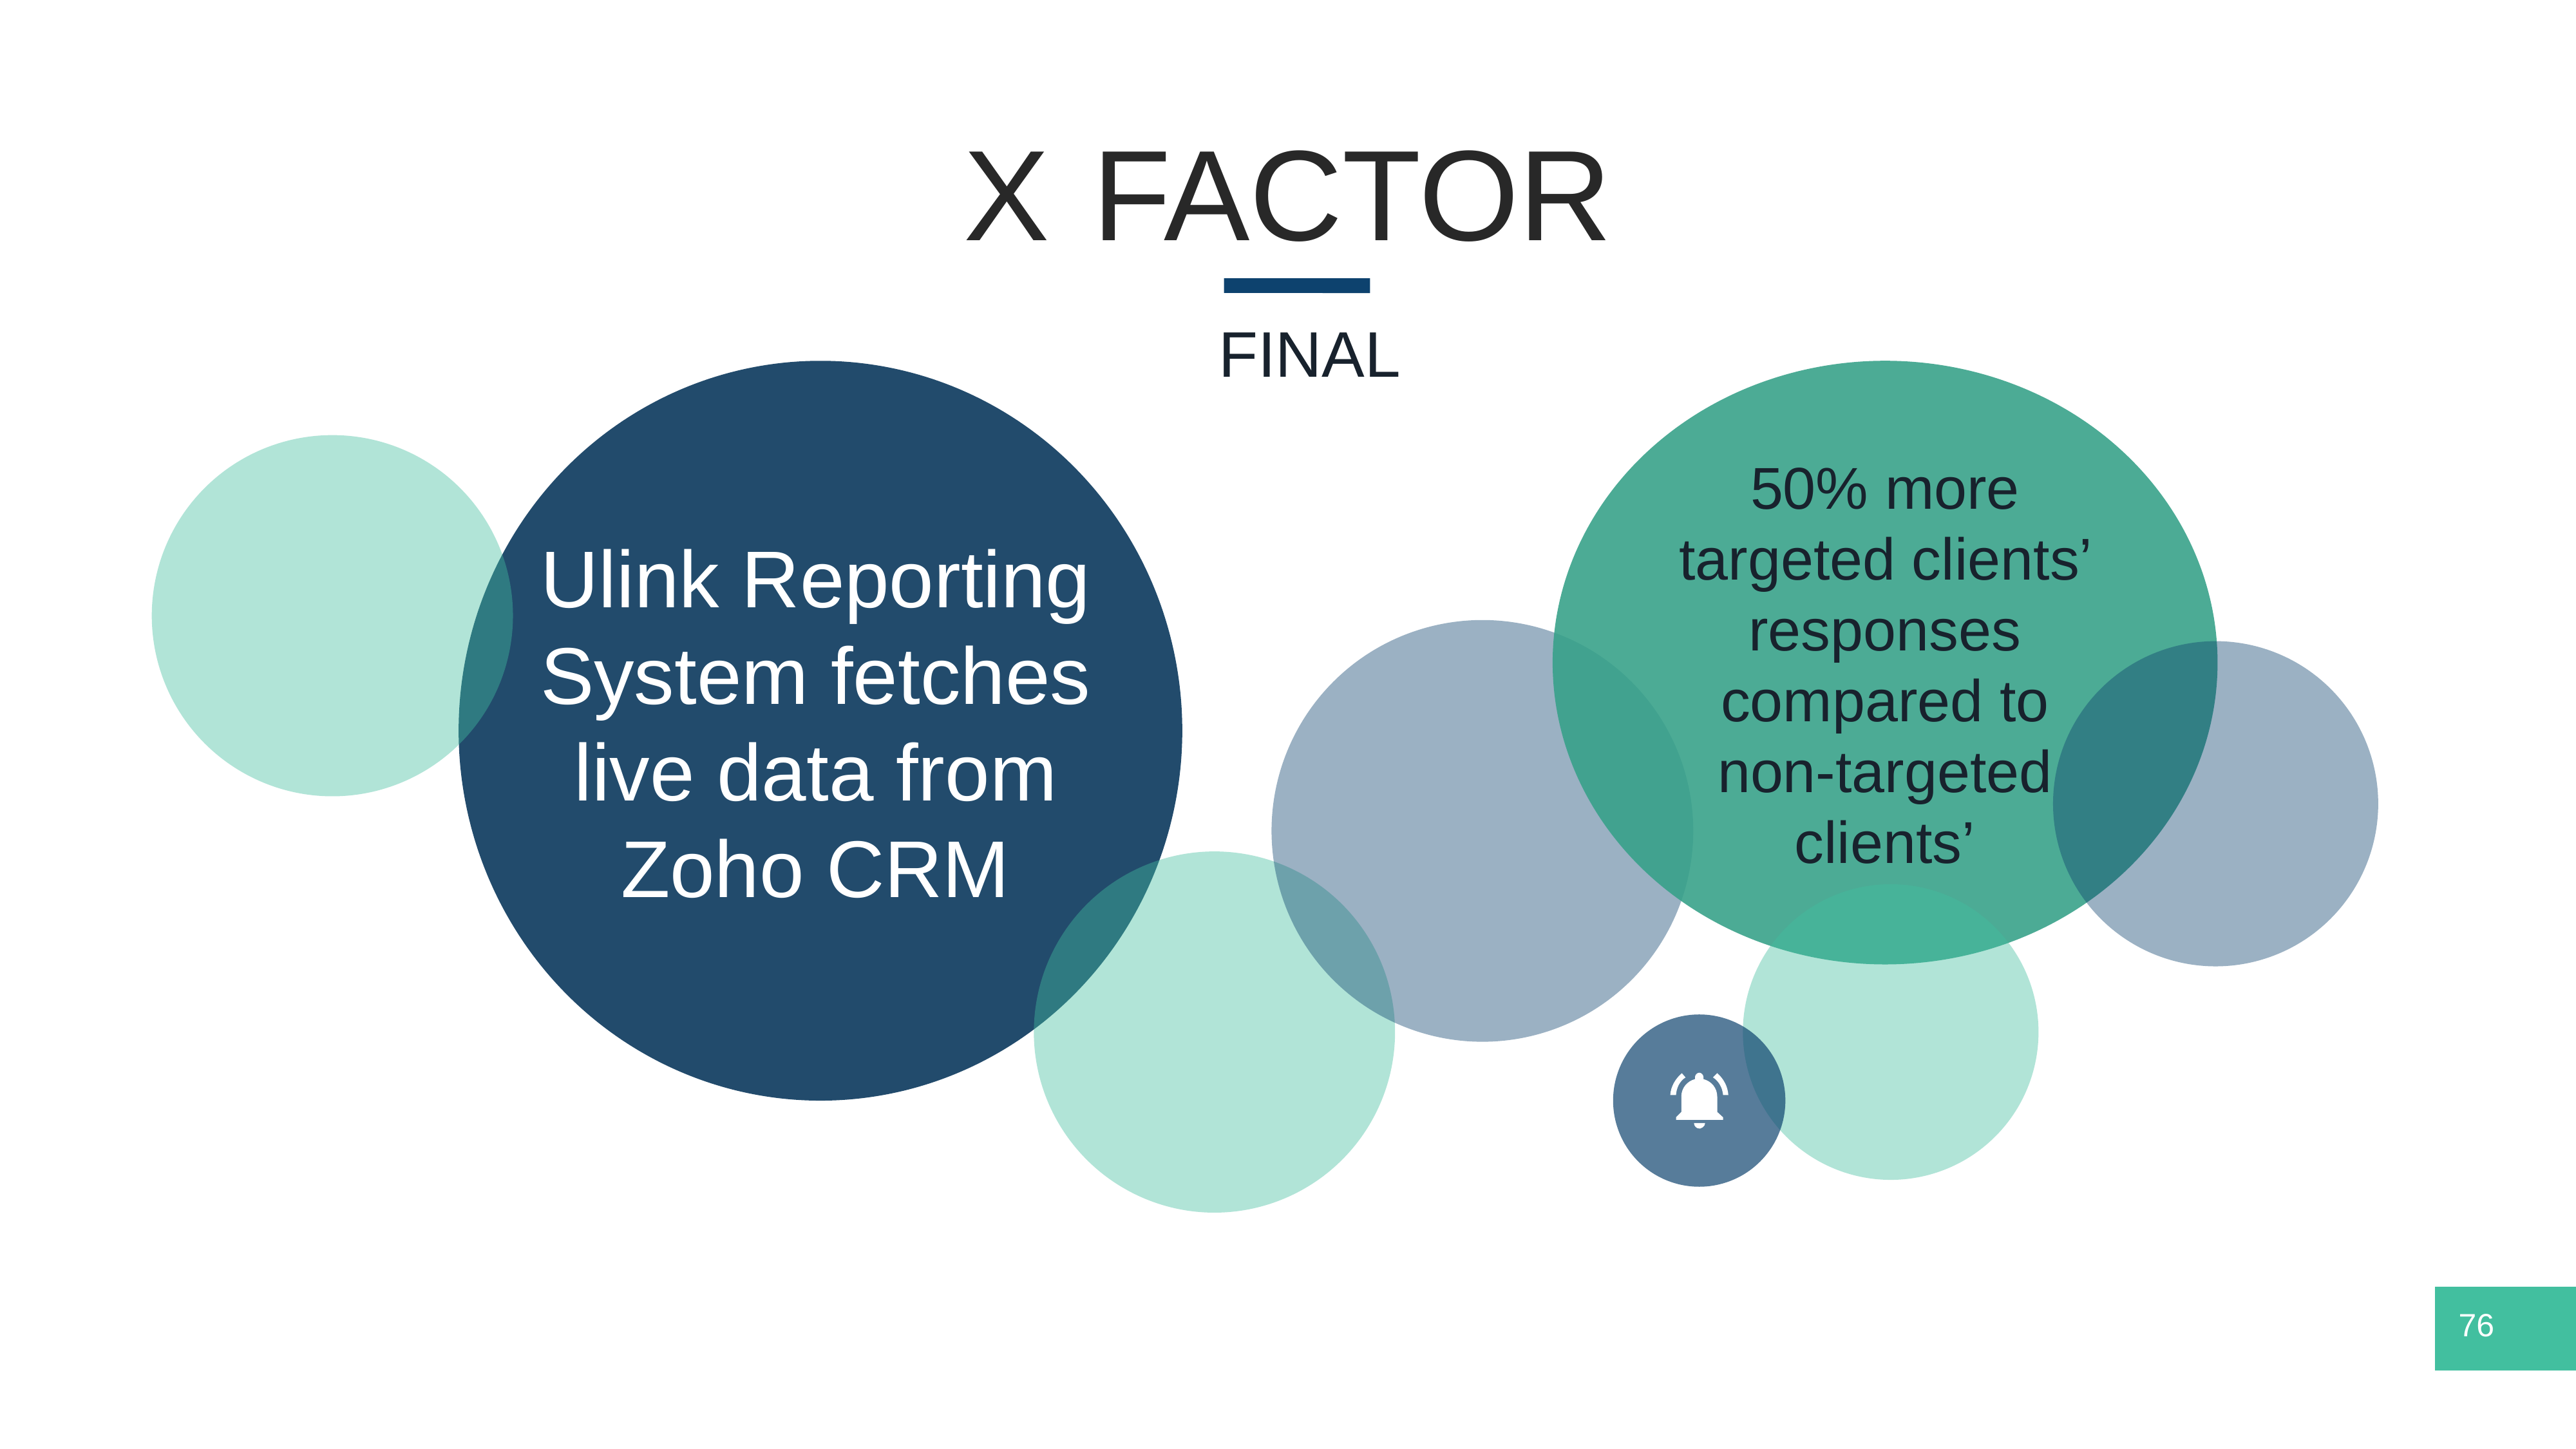

X FACTOR

FINAL

50% more targeted clients’ responses compared to non-targeted clients’

Ulink Reporting System fetches live data from Zoho CRM

76